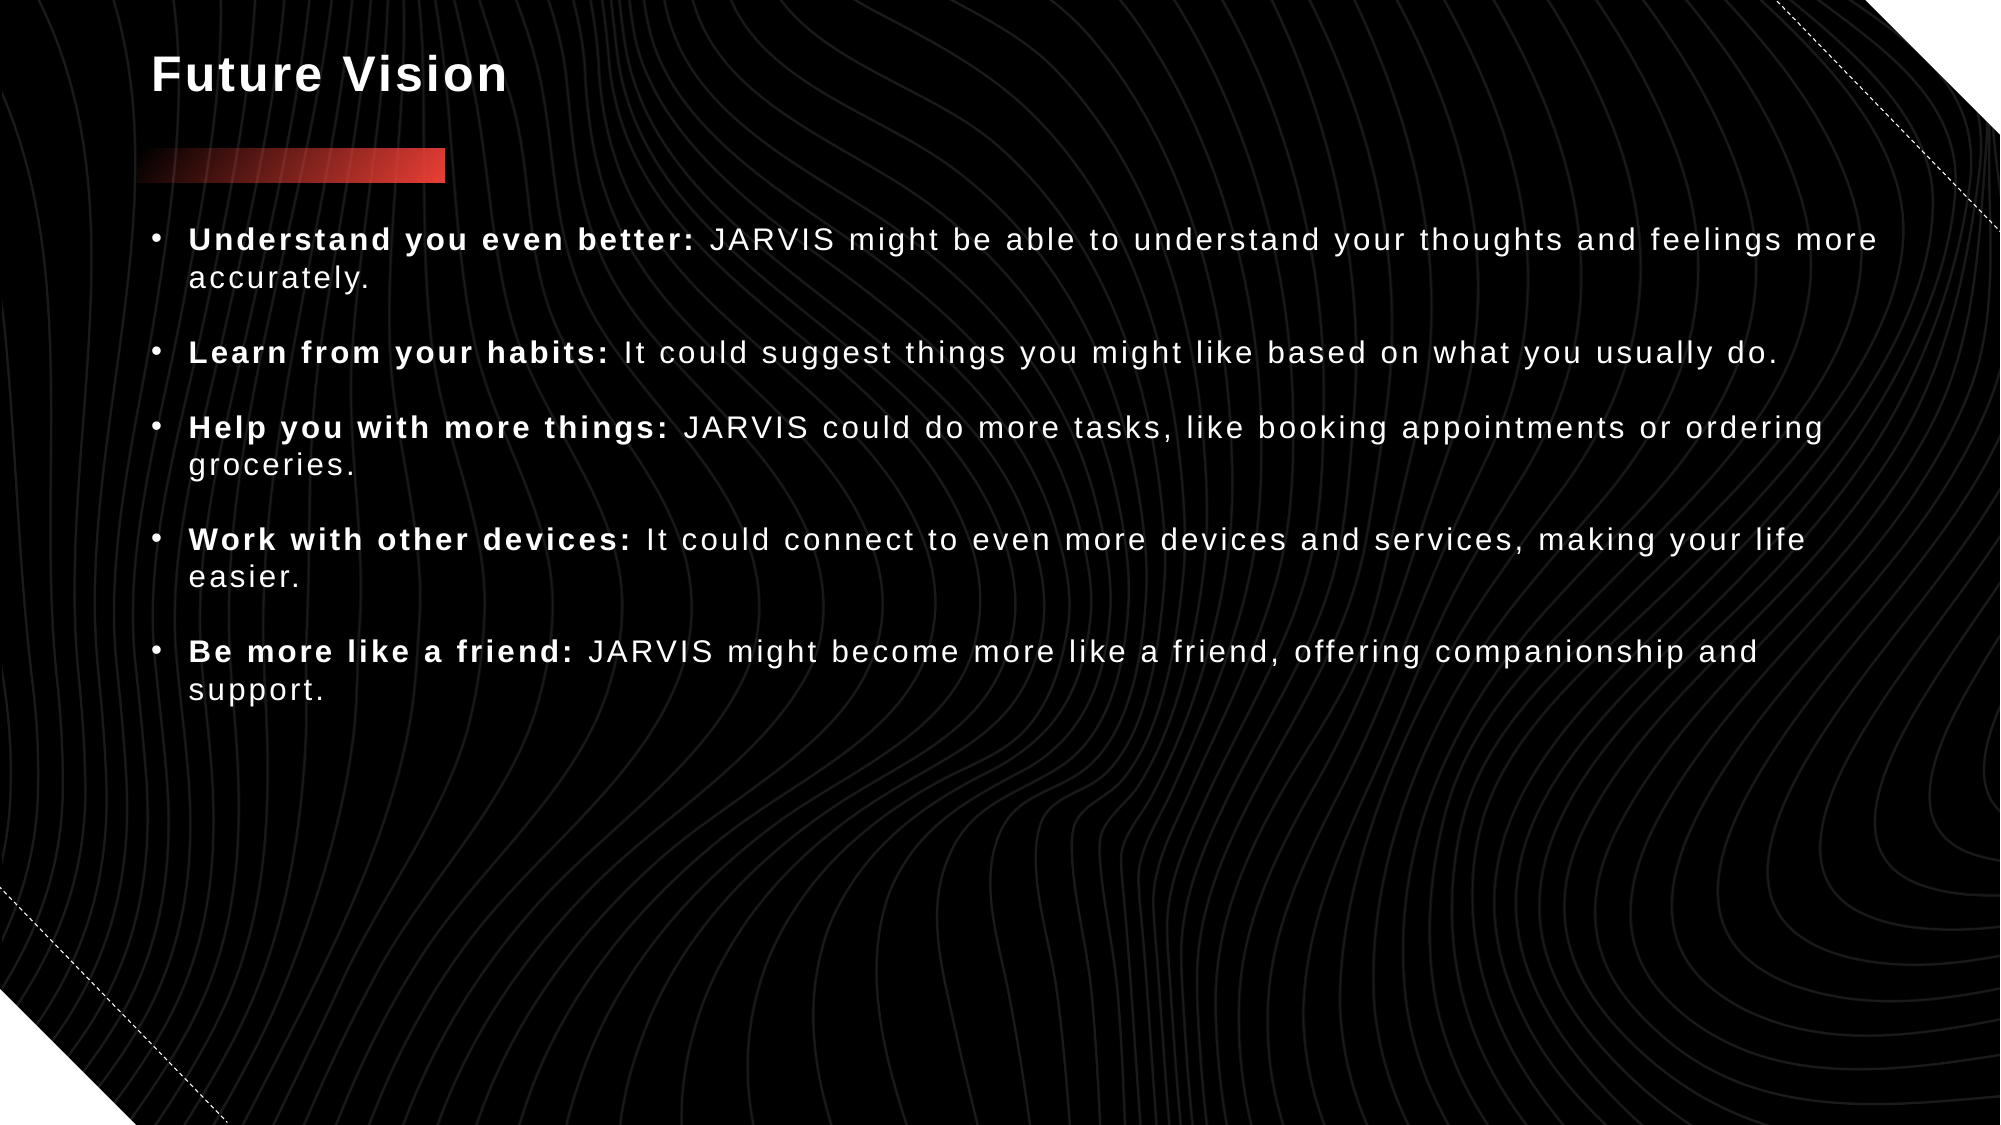

# Future Vision
Understand you even better: JARVIS might be able to understand your thoughts and feelings more accurately.

Learn from your habits: It could suggest things you might like based on what you usually do.

Help you with more things: JARVIS could do more tasks, like booking appointments or ordering groceries.

Work with other devices: It could connect to even more devices and services, making your life easier.

Be more like a friend: JARVIS might become more like a friend, offering companionship and support.